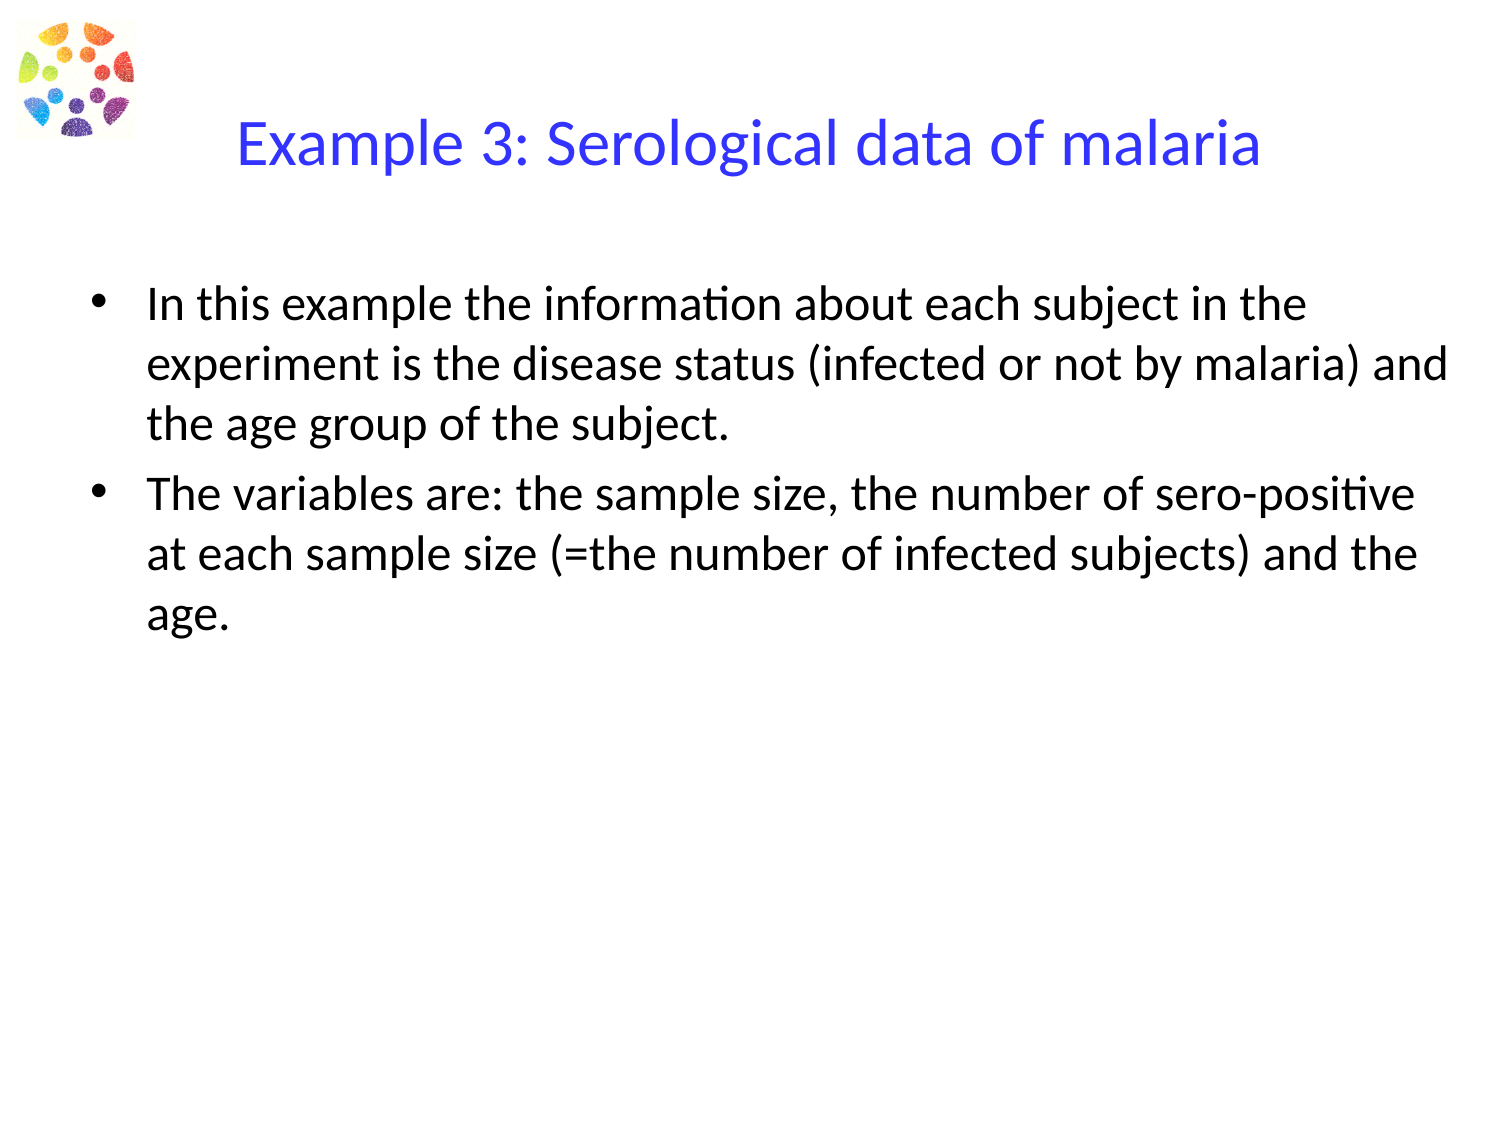

# Example 3: Serological data of malaria
In this example the information about each subject in the experiment is the disease status (infected or not by malaria) and the age group of the subject.
The variables are: the sample size, the number of sero-positive at each sample size (=the number of infected subjects) and the age.